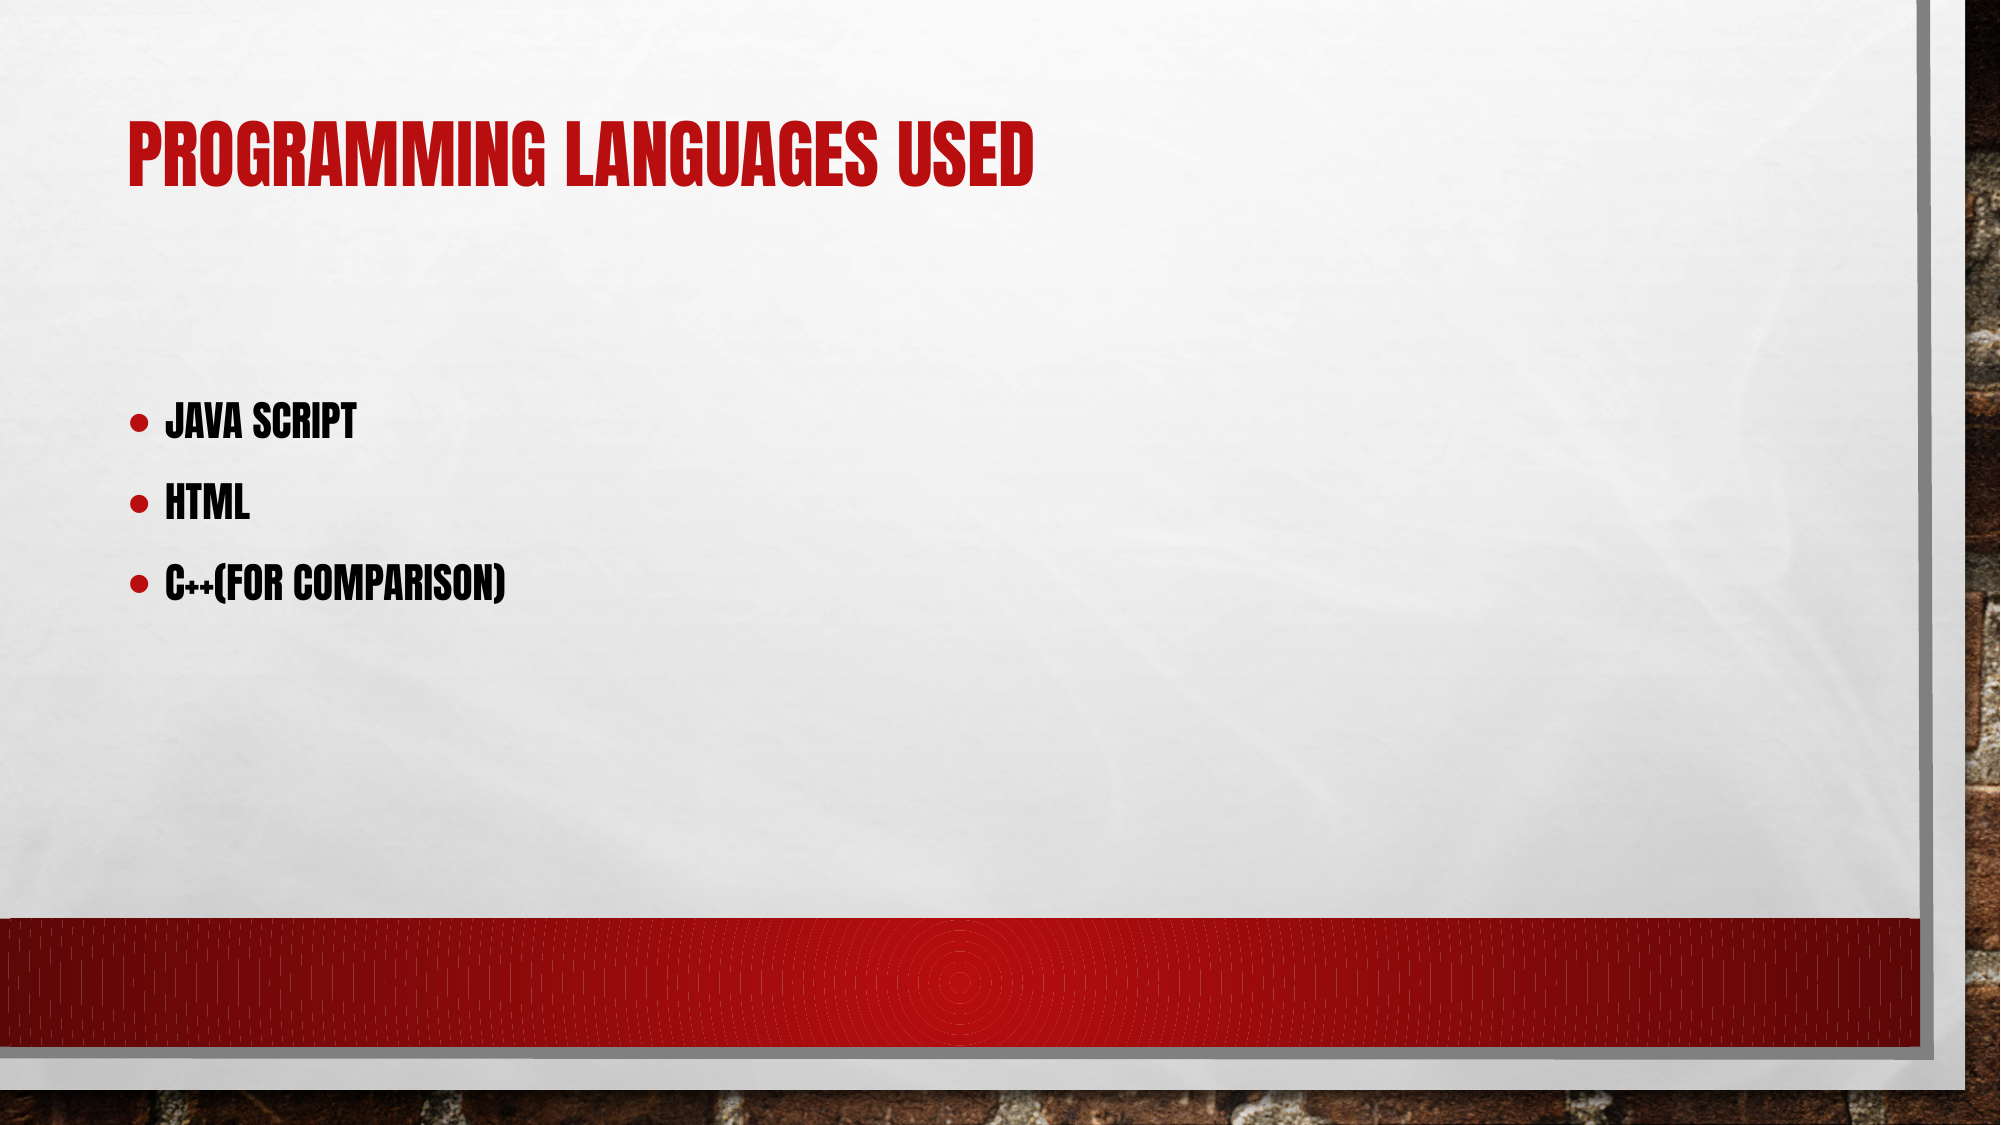

# Programming languages used
Java script
Html
C++(for comparison)